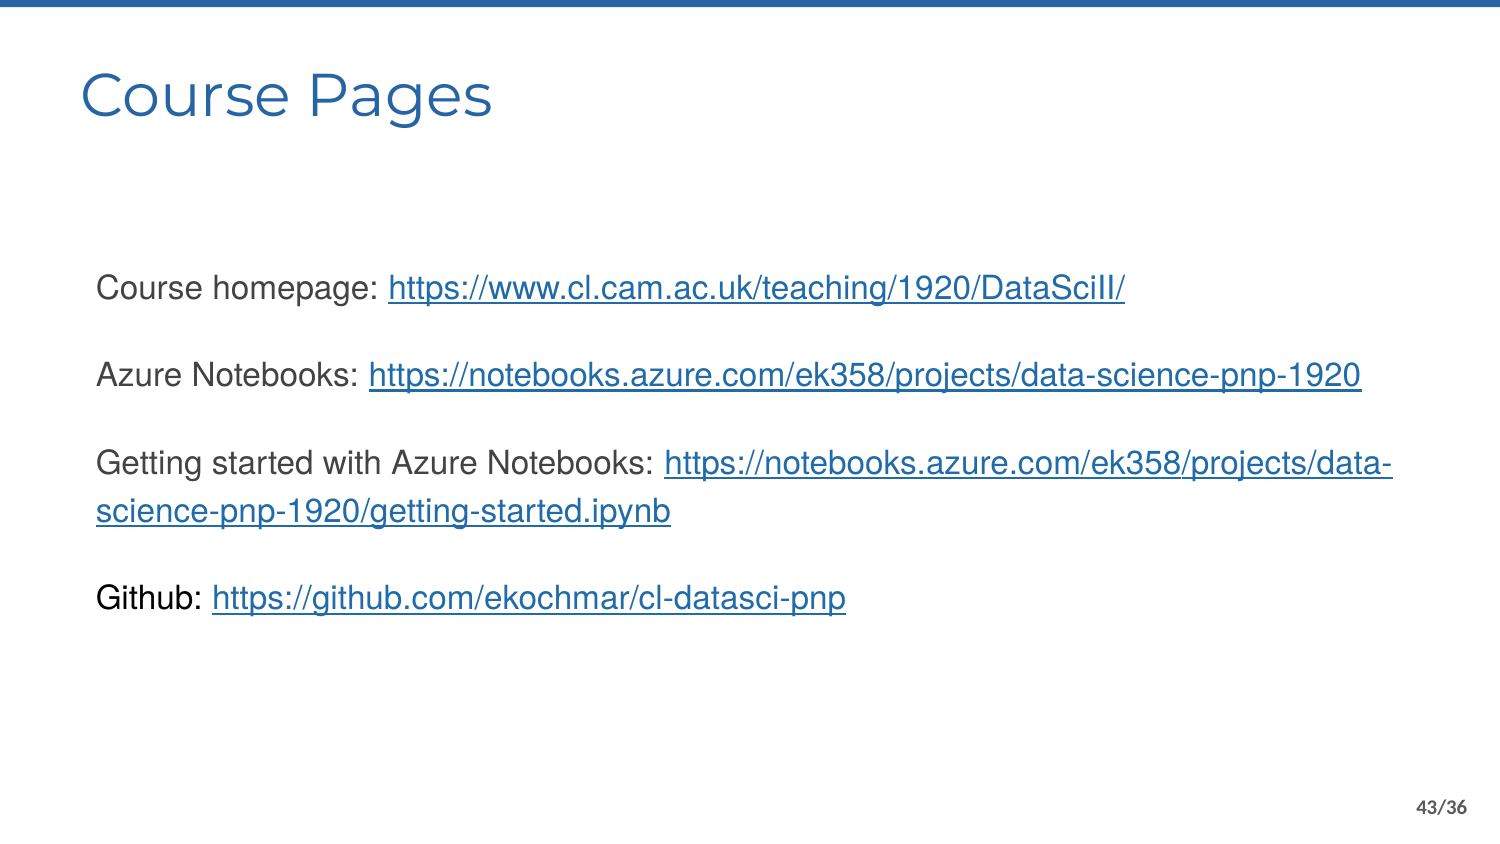

Course Pages
Course homepage: https://www.cl.cam.ac.uk/teaching/1920/DataSciII/

Azure Notebooks: https://notebooks.azure.com/ek358/projects/data-science-pnp-1920

Getting started with Azure Notebooks: https://notebooks.azure.com/ek358/projects/data-science-pnp-1920/getting-started.ipynb

Github: https://github.com/ekochmar/cl-datasci-pnp